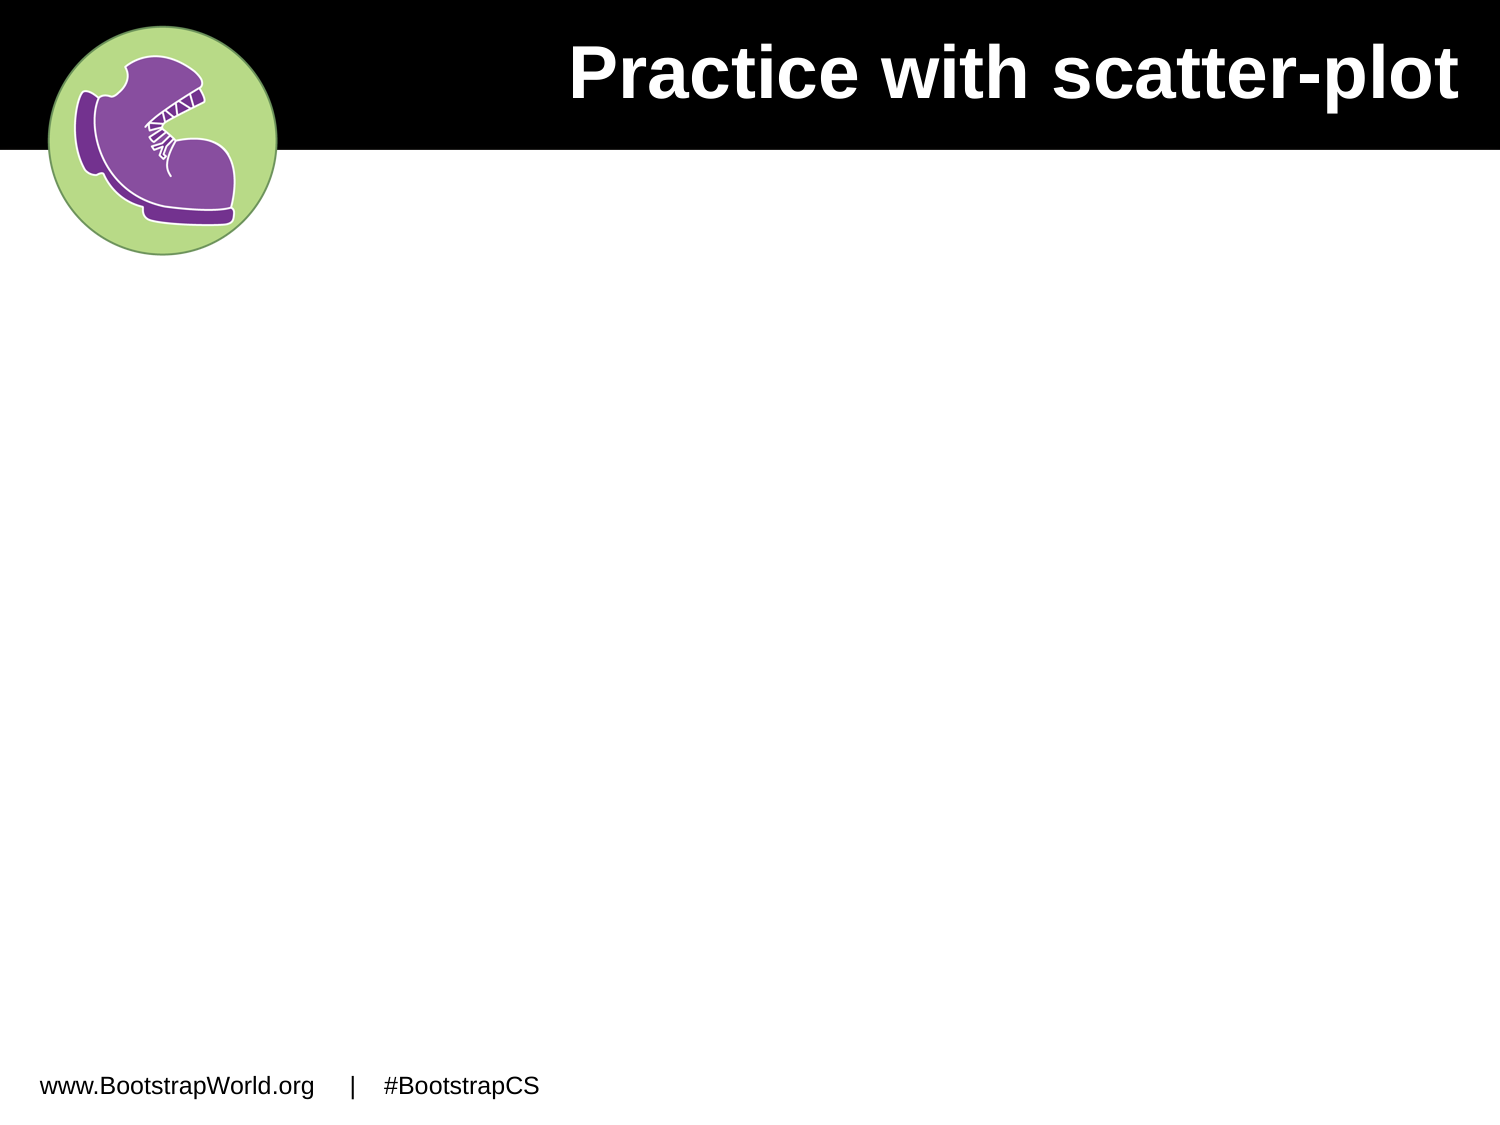

# Practice with scatter-plot

www.BootstrapWorld.org     |    #BootstrapCS